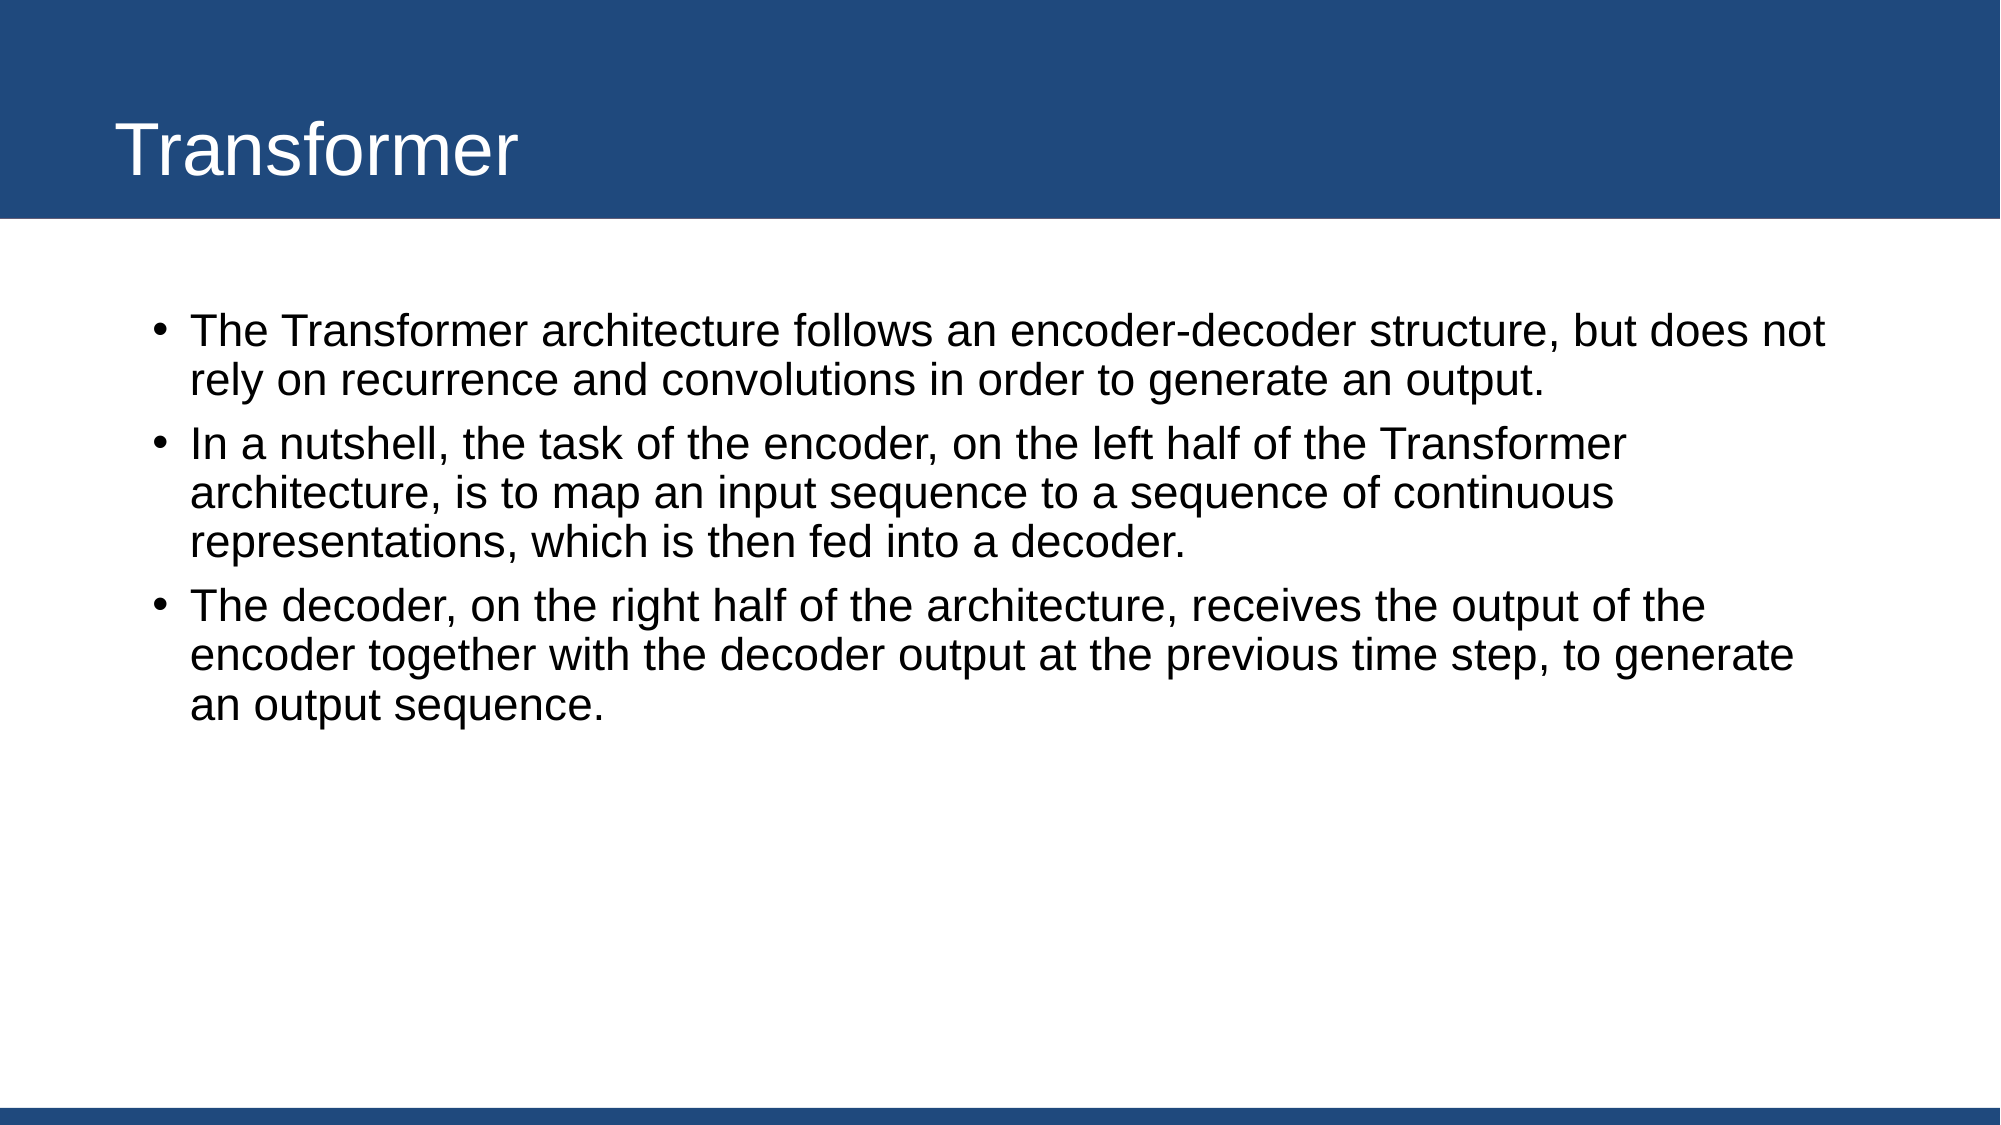

# Transformer
The Transformer architecture follows an encoder-decoder structure, but does not rely on recurrence and convolutions in order to generate an output.
In a nutshell, the task of the encoder, on the left half of the Transformer architecture, is to map an input sequence to a sequence of continuous representations, which is then fed into a decoder.
The decoder, on the right half of the architecture, receives the output of the encoder together with the decoder output at the previous time step, to generate an output sequence.